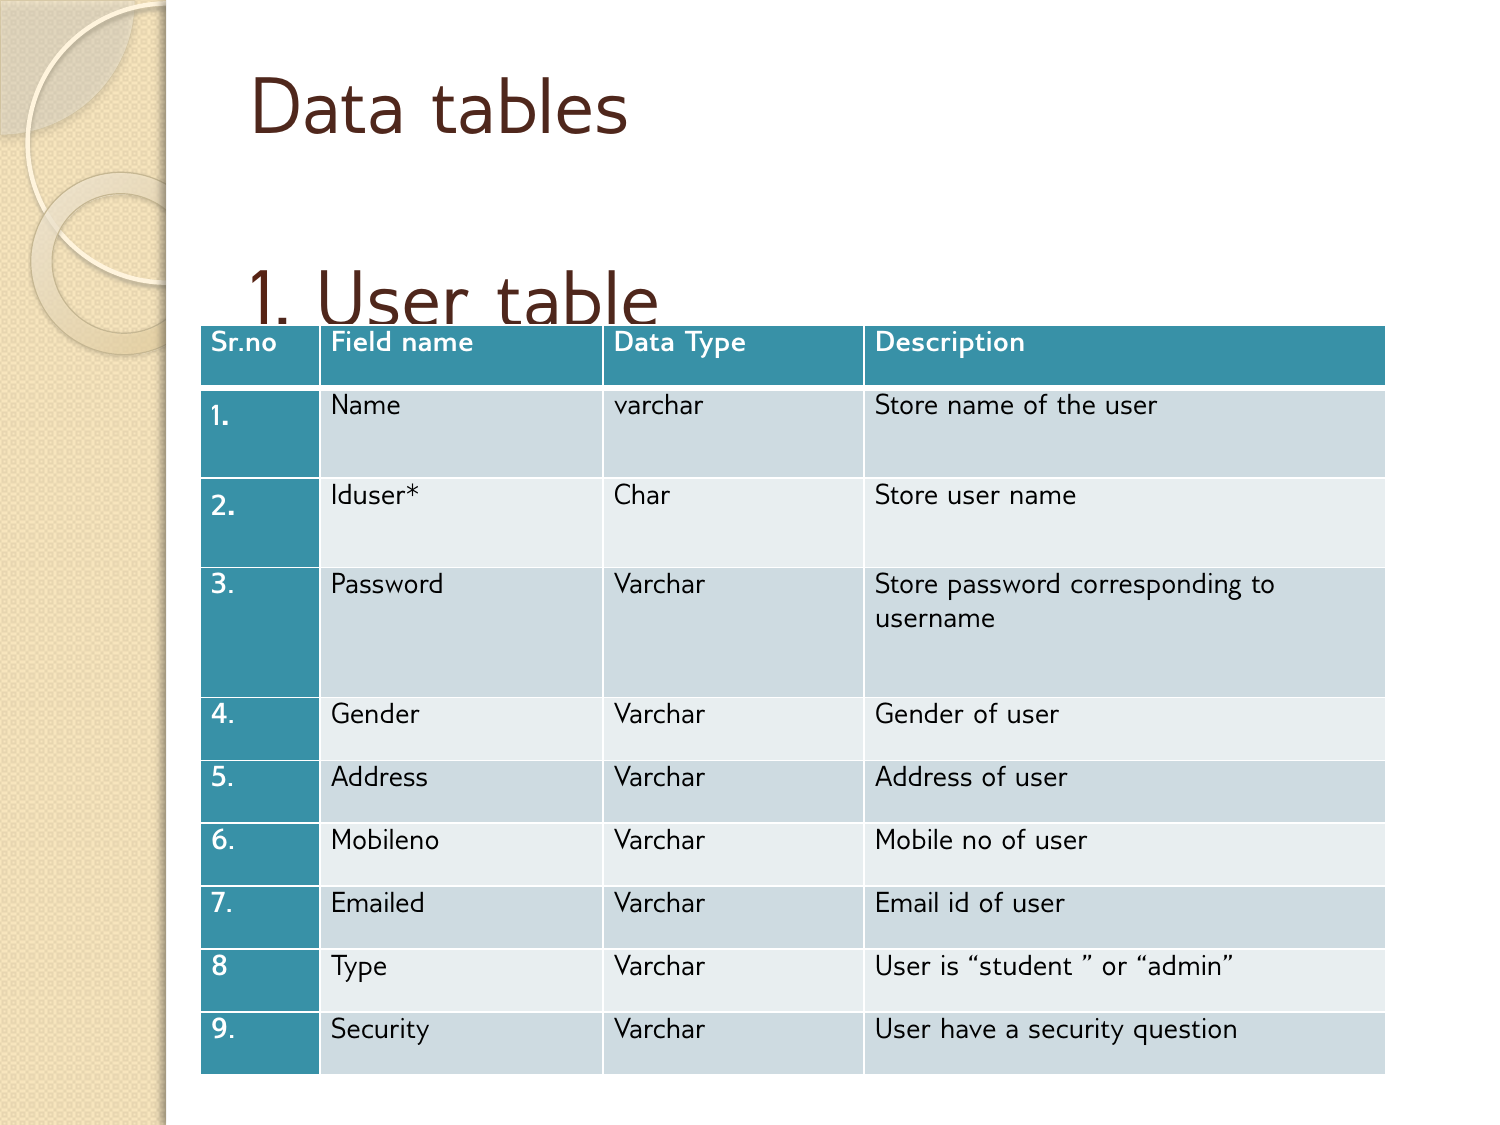

# Data tables 1. User table

| Sr.no | Field name | Data Type | Description |
| --- | --- | --- | --- |
| 1. | Name | varchar | Store name of the user |
| 2. | Iduser\* | Char | Store user name |
| 3. | Password | Varchar | Store password corresponding to username |
| 4. | Gender | Varchar | Gender of user |
| 5. | Address | Varchar | Address of user |
| 6. | Mobileno | Varchar | Mobile no of user |
| 7. | Emailed | Varchar | Email id of user |
| 8 | Type | Varchar | User is “student ” or “admin” |
| 9. | Security | Varchar | User have a security question |